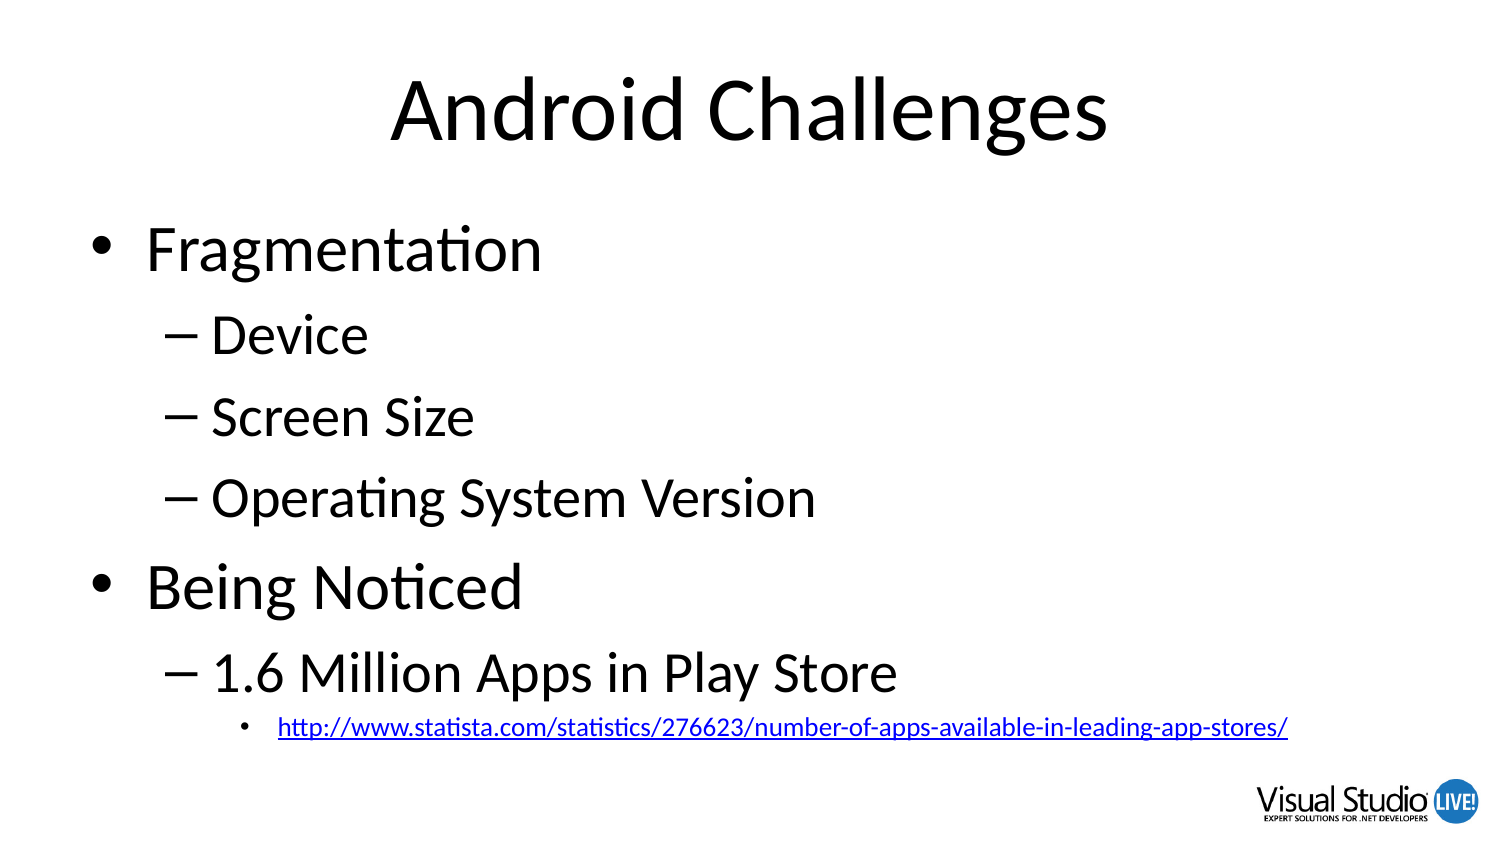

# Android Challenges
Fragmentation
Device
Screen Size
Operating System Version
Being Noticed
1.6 Million Apps in Play Store
http://www.statista.com/statistics/276623/number-of-apps-available-in-leading-app-stores/